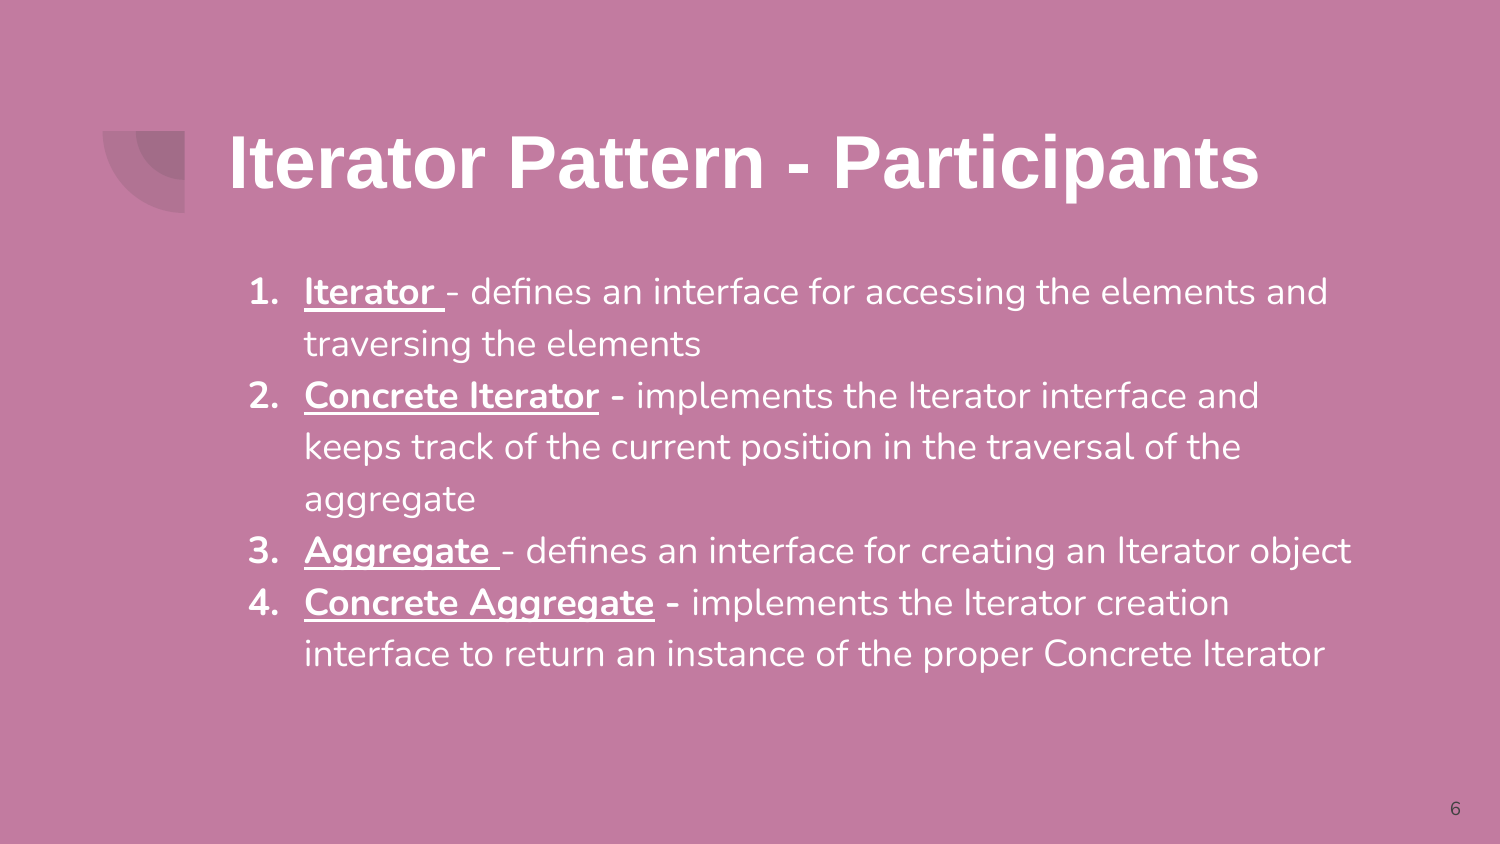

# Iterator Pattern - Participants
Iterator - defines an interface for accessing the elements and traversing the elements
Concrete Iterator - implements the Iterator interface and keeps track of the current position in the traversal of the aggregate
Aggregate - defines an interface for creating an Iterator object
Concrete Aggregate - implements the Iterator creation interface to return an instance of the proper Concrete Iterator
6